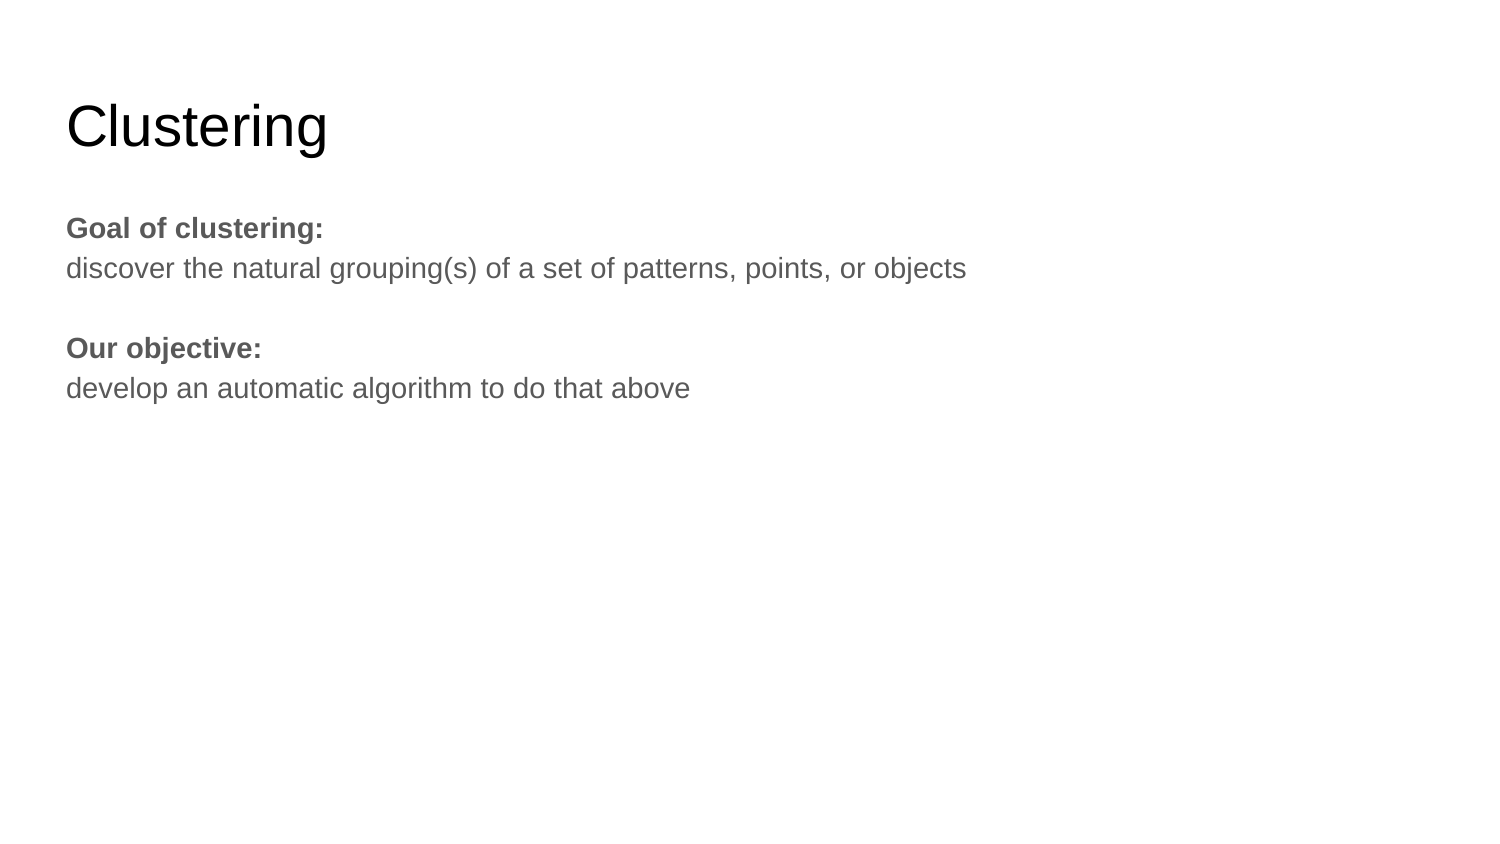

# Clustering
Goal of clustering:
discover the natural grouping(s) of a set of patterns, points, or objects

Our objective:
develop an automatic algorithm to do that above